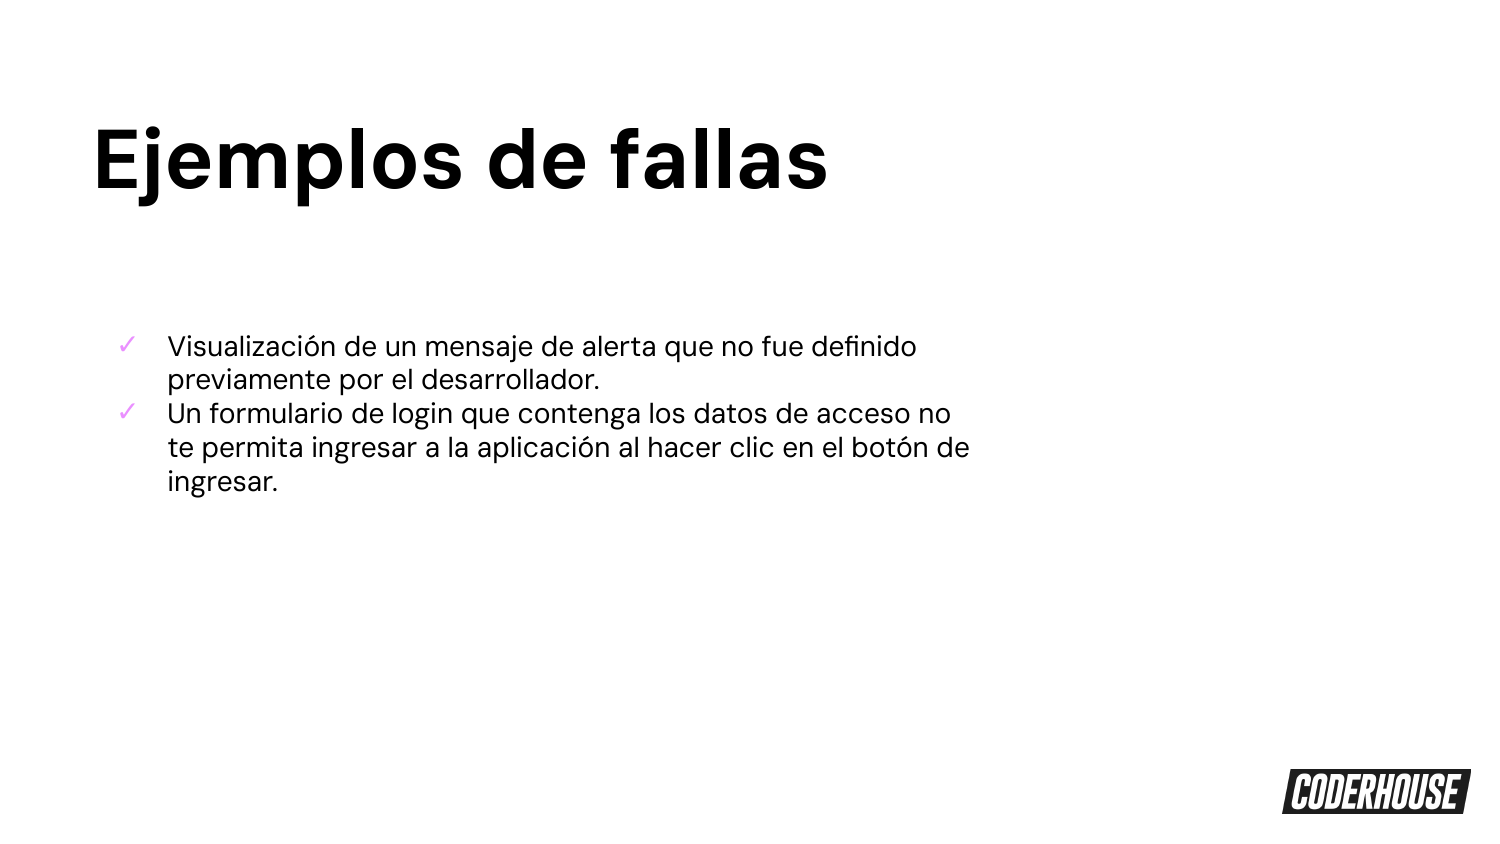

Ejemplos de fallas
Visualización de un mensaje de alerta que no fue definido previamente por el desarrollador.
Un formulario de login que contenga los datos de acceso no te permita ingresar a la aplicación al hacer clic en el botón de ingresar.